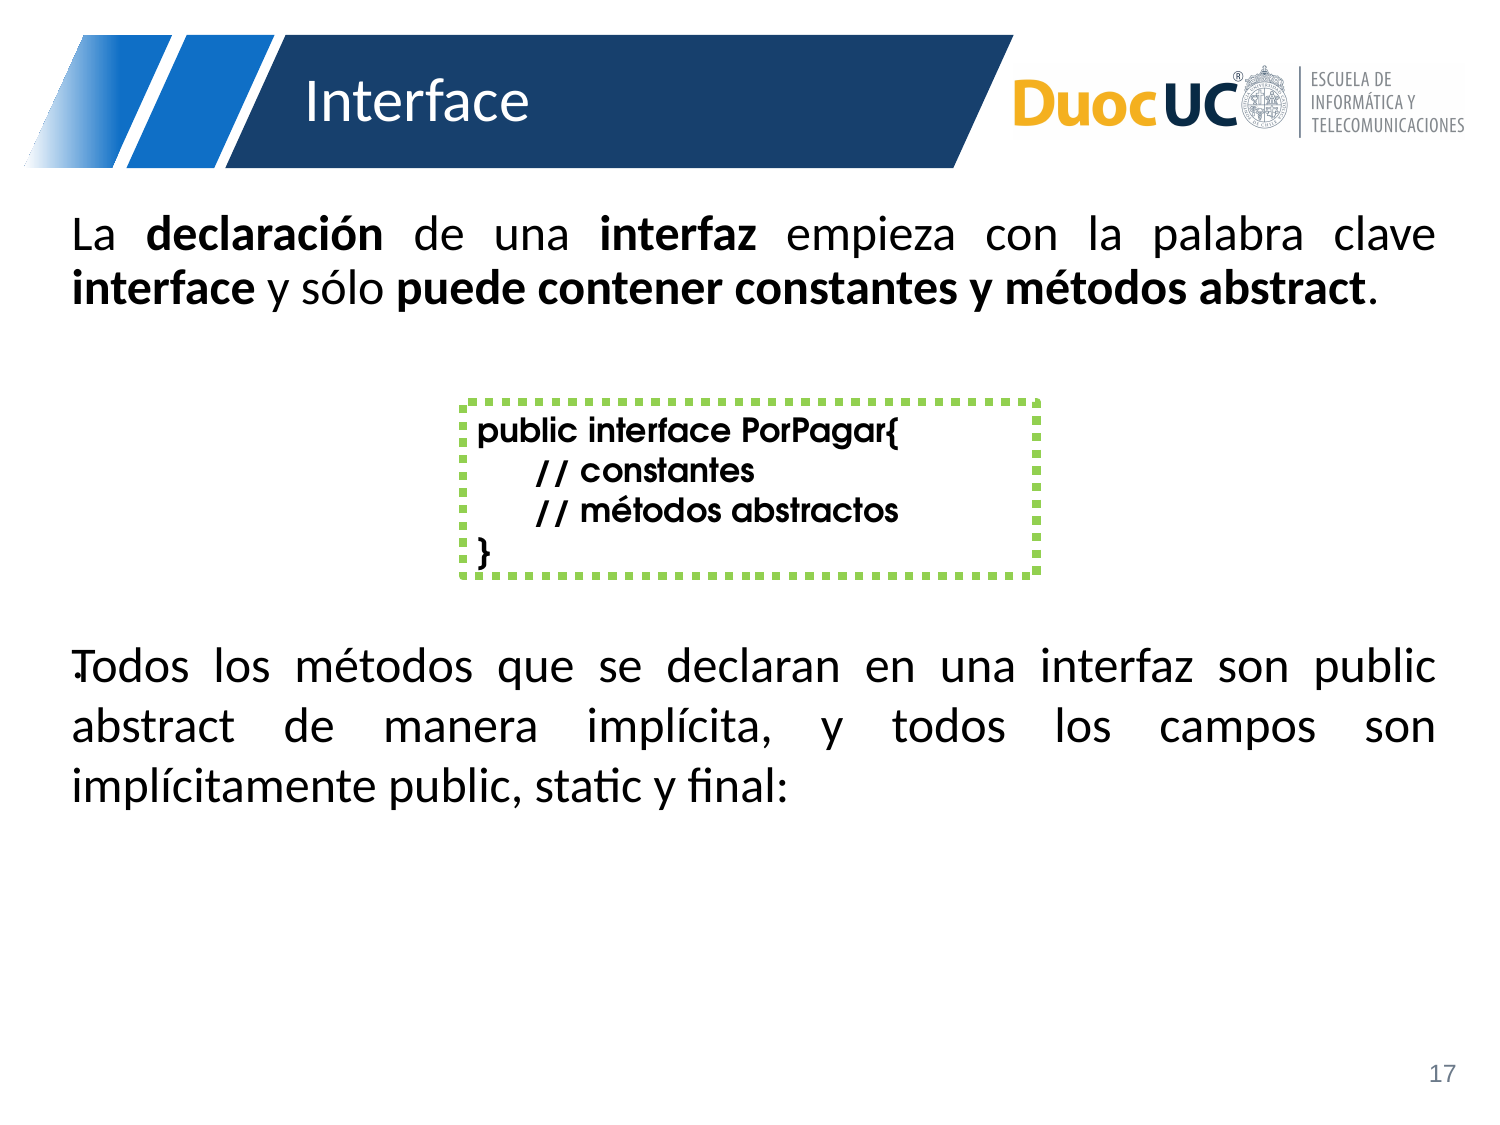

# Interface
La declaración de una interfaz empieza con la palabra clave interface y sólo puede contener constantes y métodos abstract.

.

public interface PorPagar{
      // constantes
      // métodos abstractos
}

Todos los métodos que se declaran en una interfaz son public abstract de manera implícita, y todos los campos son implícitamente public, static y final: